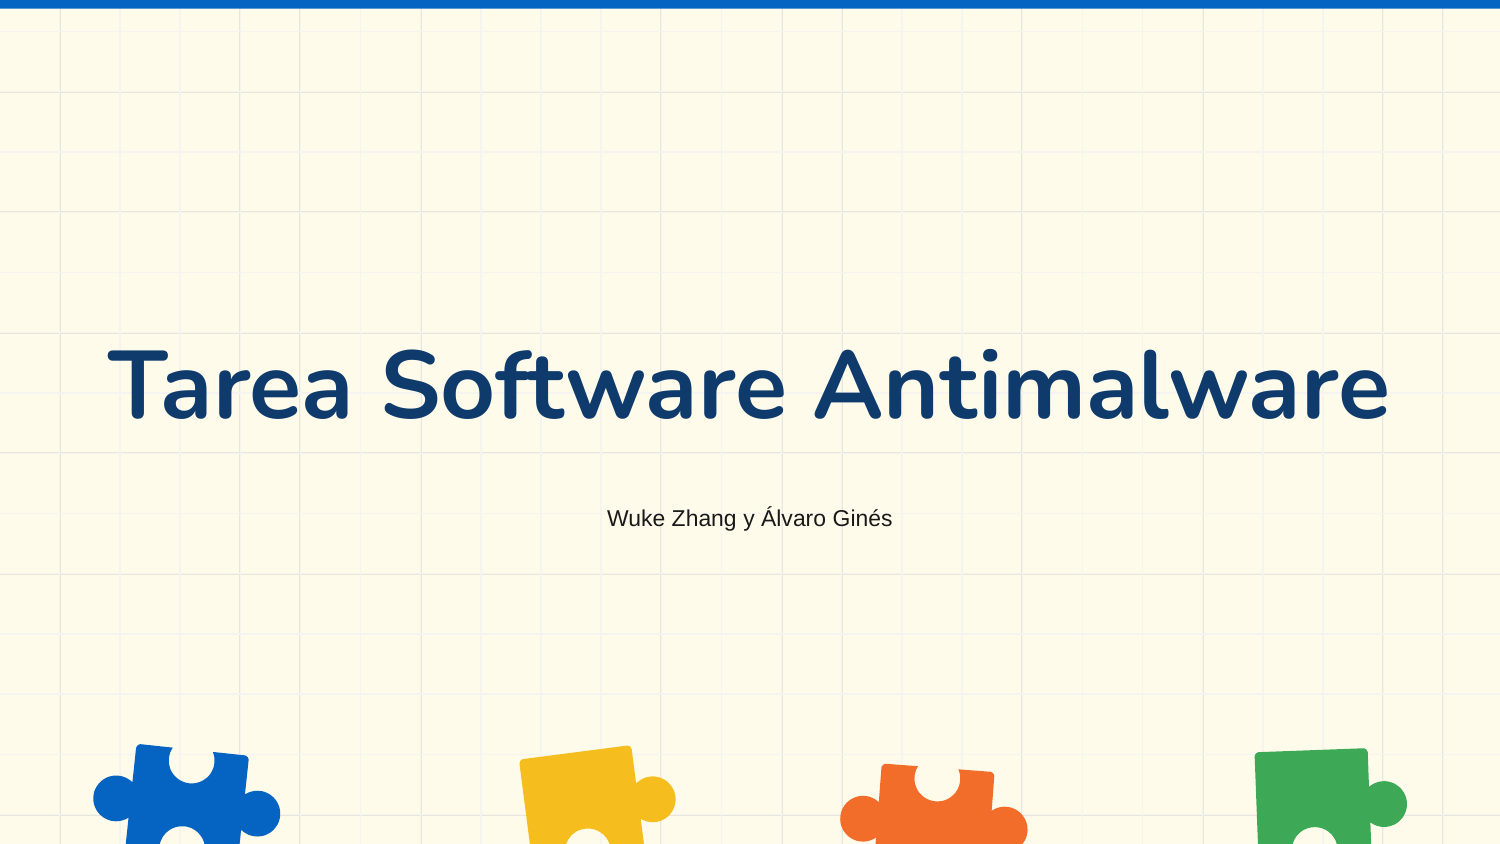

# Tarea Software Antimalware
Wuke Zhang y Álvaro Ginés